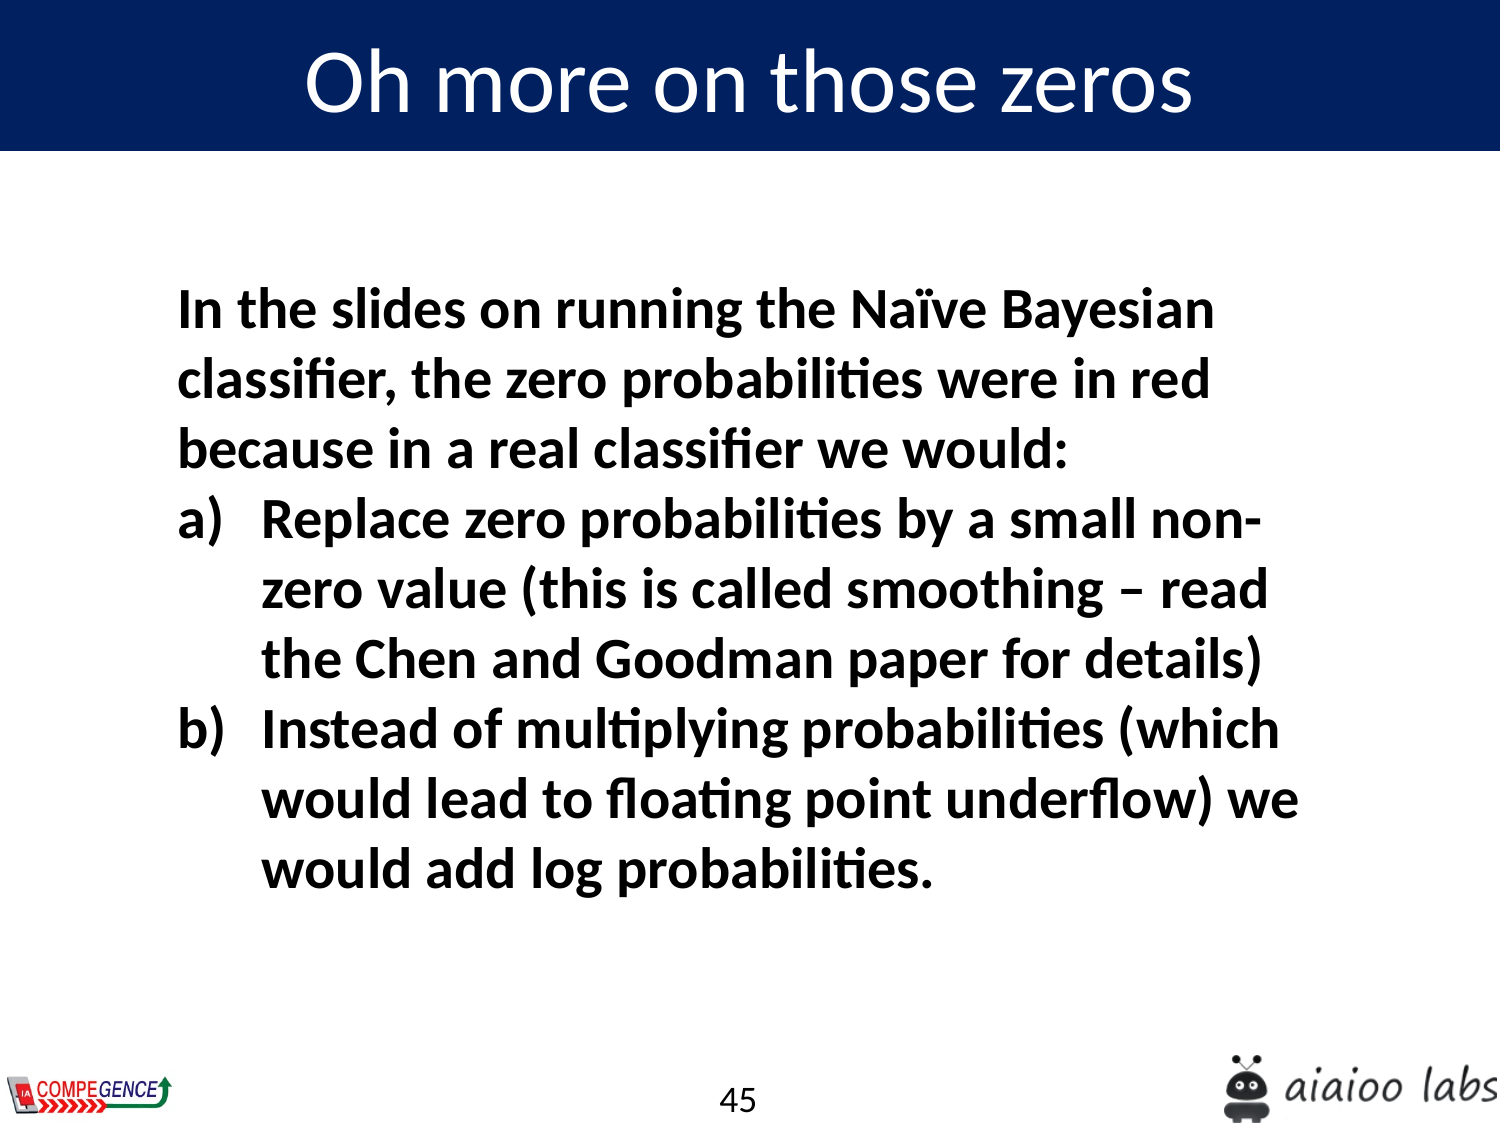

Oh more on those zeros
In the slides on running the Naïve Bayesian classifier, the zero probabilities were in red because in a real classifier we would:
Replace zero probabilities by a small non-zero value (this is called smoothing – read the Chen and Goodman paper for details)
Instead of multiplying probabilities (which would lead to floating point underflow) we would add log probabilities.